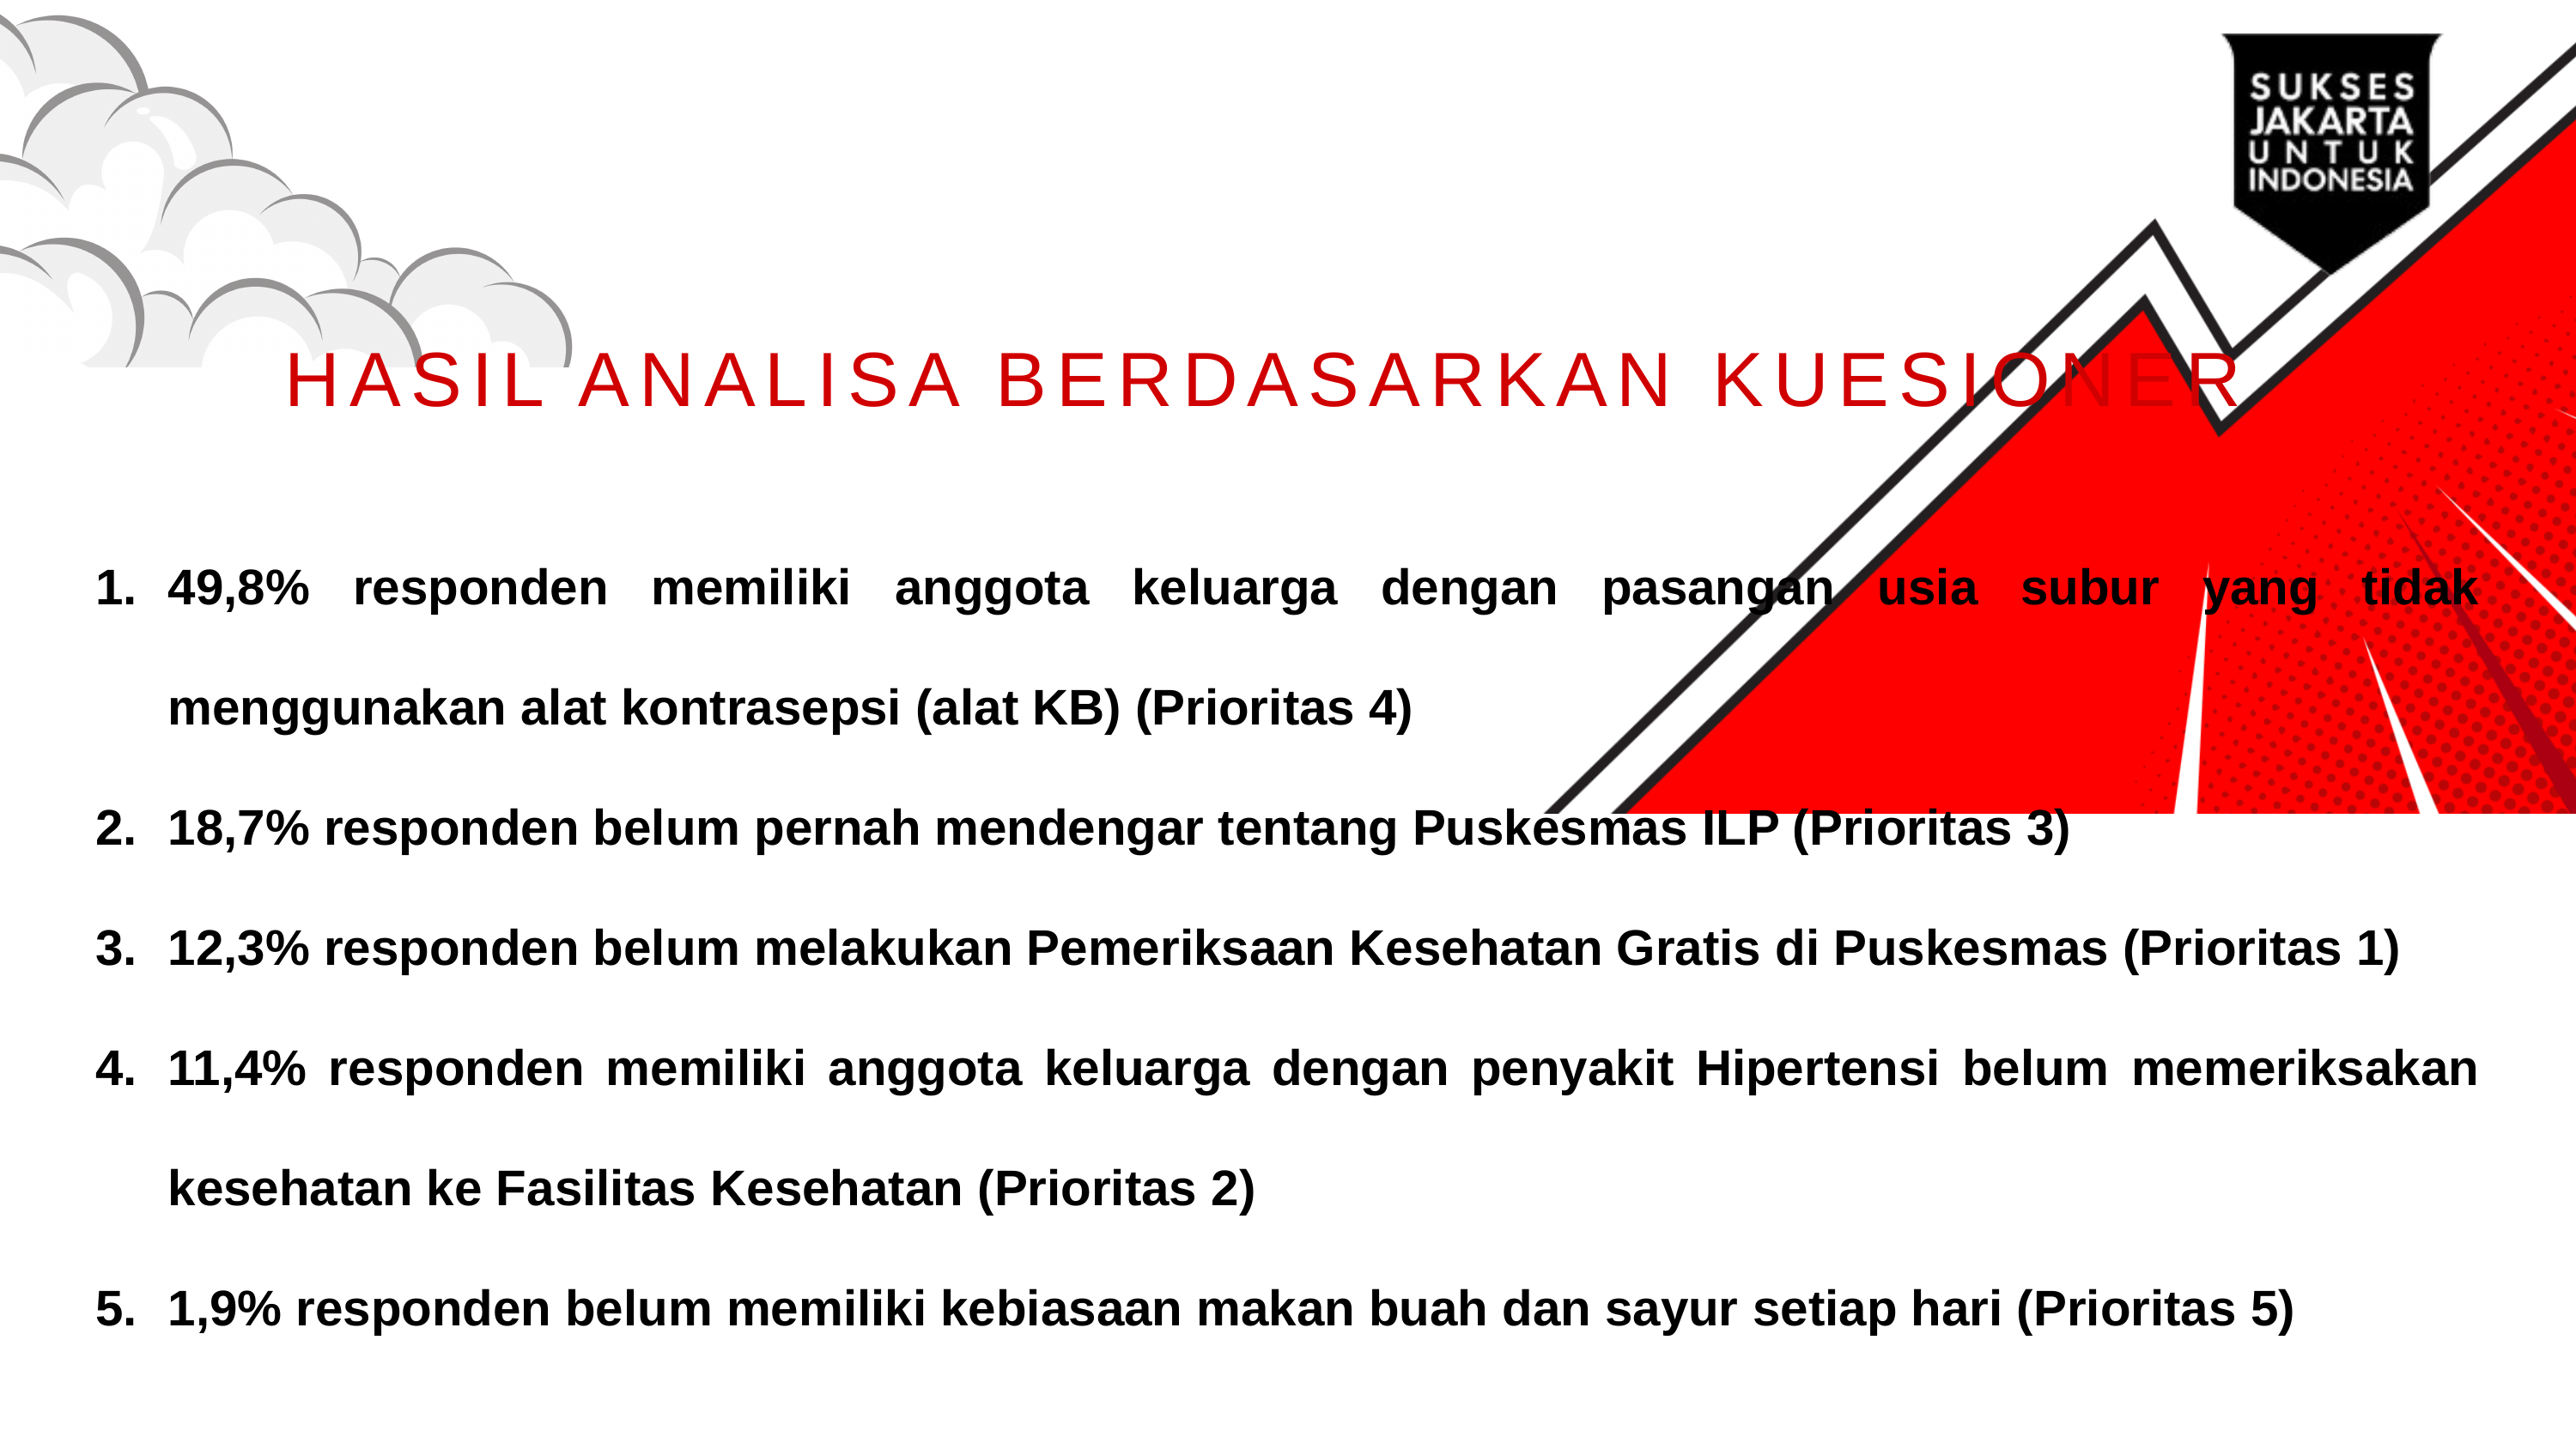

HASIL ANALISA BERDASARKAN KUESIONER
49,8% responden memiliki anggota keluarga dengan pasangan usia subur yang tidak menggunakan alat kontrasepsi (alat KB) (Prioritas 4)
18,7% responden belum pernah mendengar tentang Puskesmas ILP (Prioritas 3)
12,3% responden belum melakukan Pemeriksaan Kesehatan Gratis di Puskesmas (Prioritas 1)
11,4% responden memiliki anggota keluarga dengan penyakit Hipertensi belum memeriksakan kesehatan ke Fasilitas Kesehatan (Prioritas 2)
1,9% responden belum memiliki kebiasaan makan buah dan sayur setiap hari (Prioritas 5)